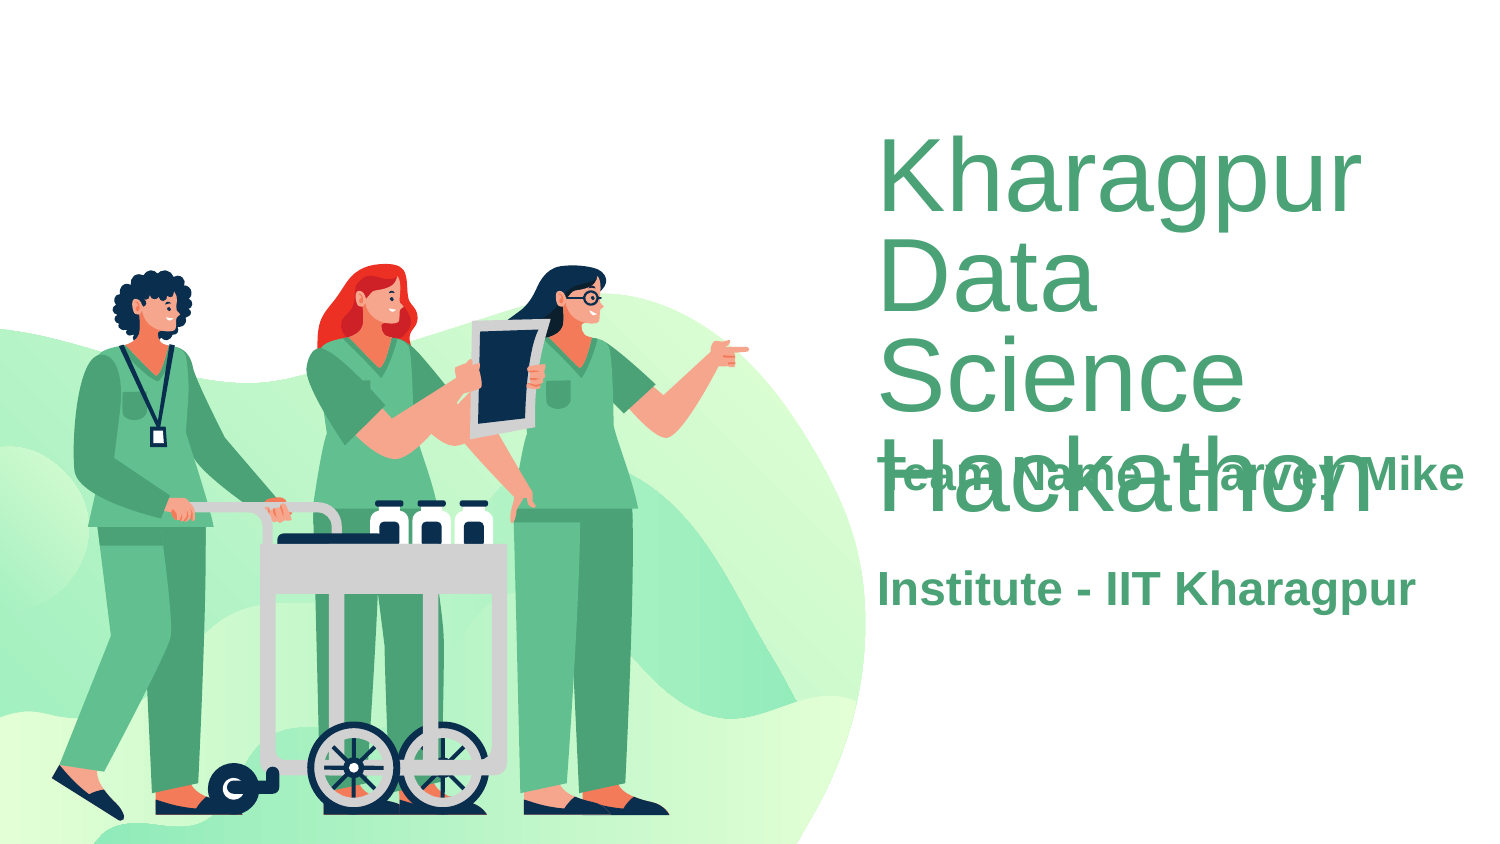

# Kharagpur Data Science Hackathon

Team Name - Harvey Mike

Institute - IIT Kharagpur